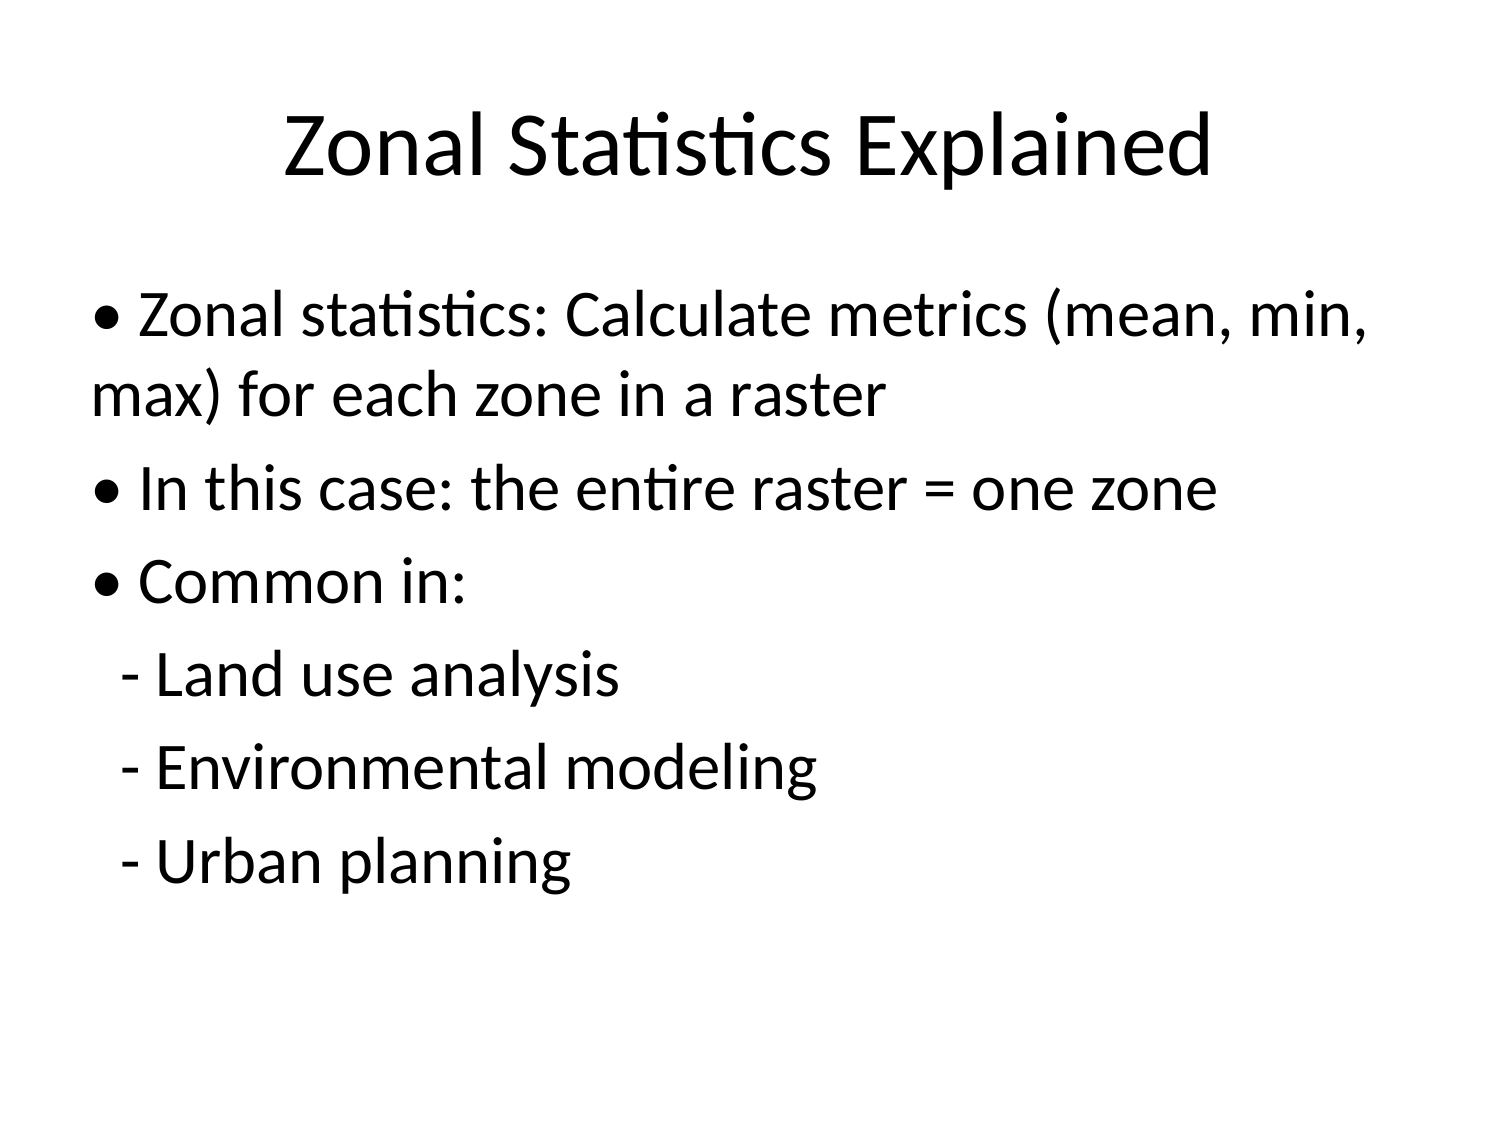

# Zonal Statistics Explained
• Zonal statistics: Calculate metrics (mean, min, max) for each zone in a raster
• In this case: the entire raster = one zone
• Common in:
  - Land use analysis
  - Environmental modeling
  - Urban planning